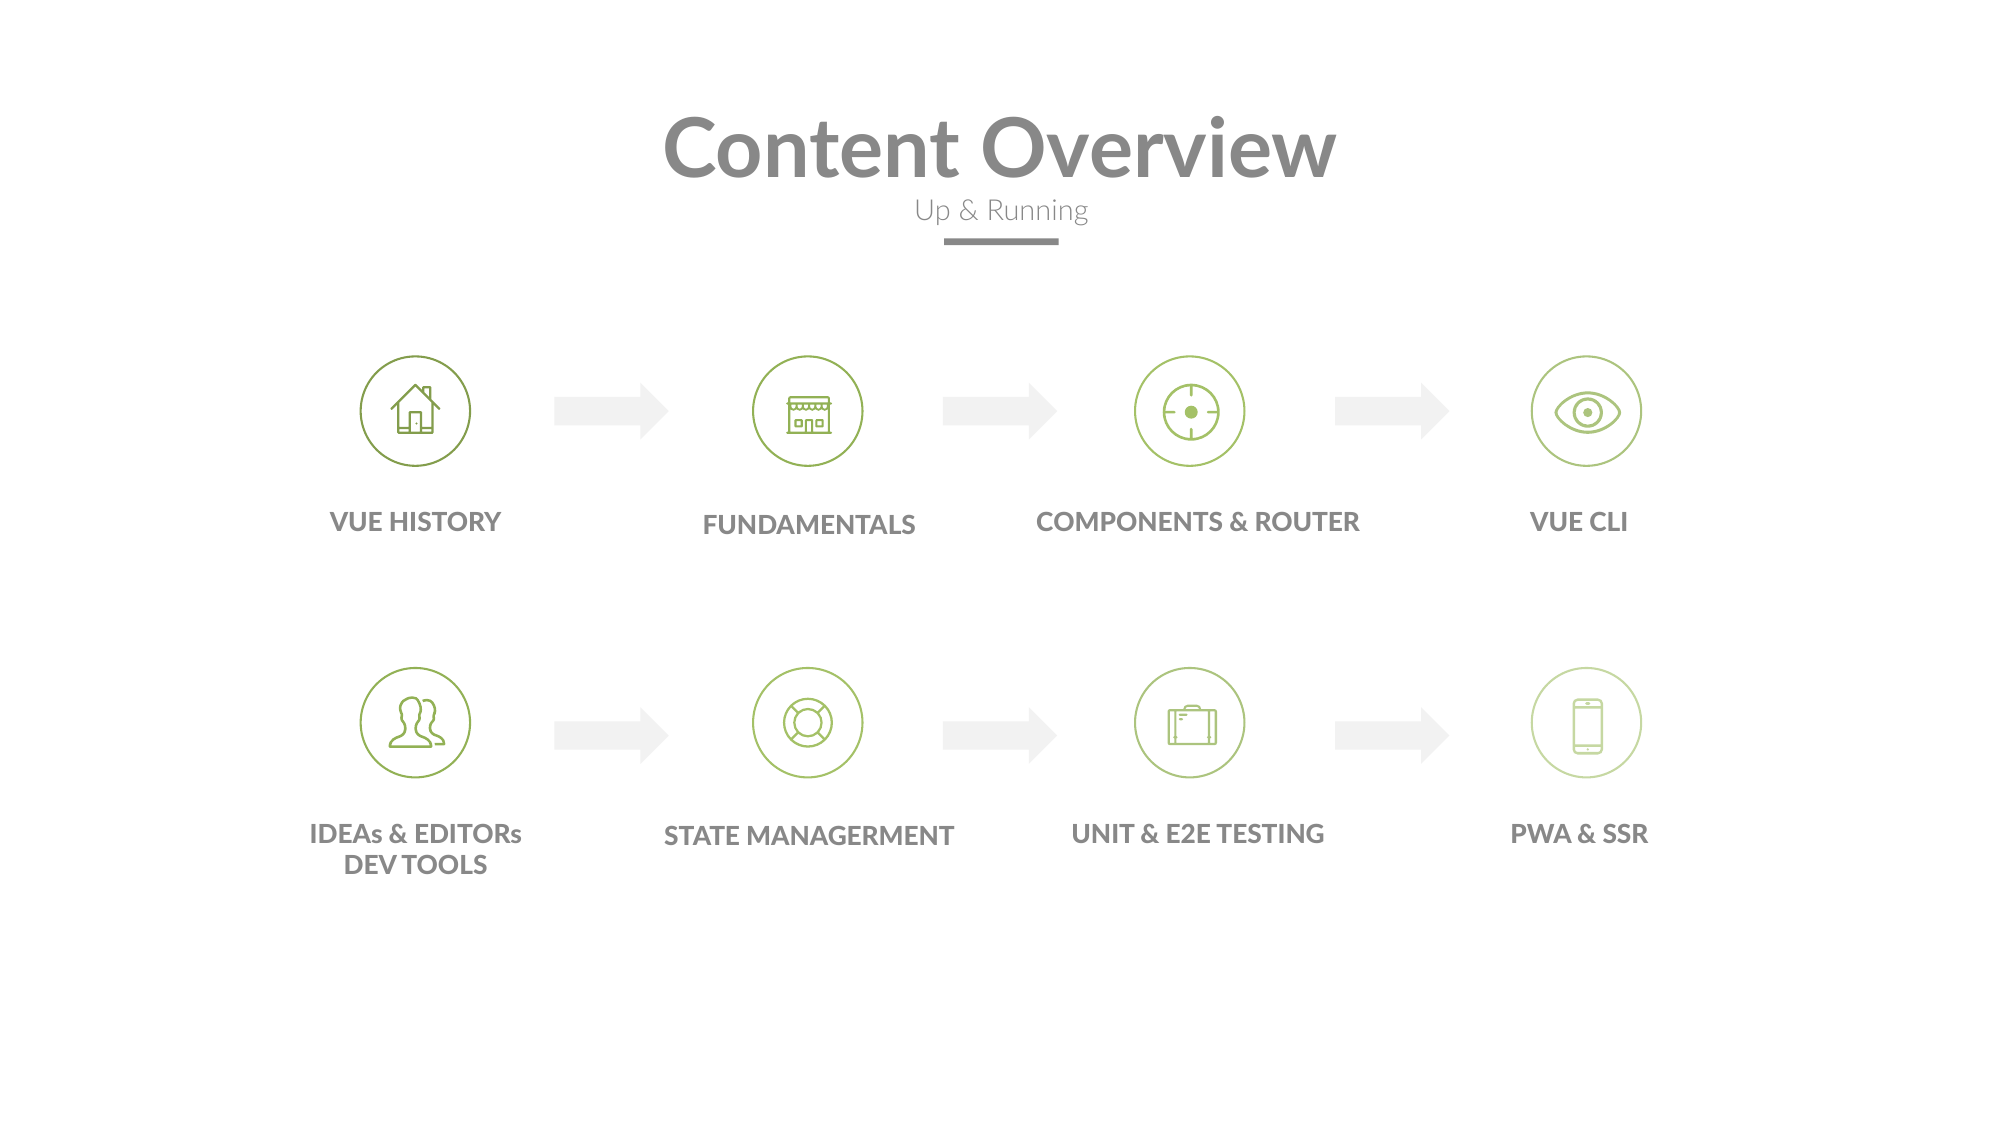

Content Overview
Up & Running

VUE HISTORY
COMPONENTS & ROUTER
VUE CLI
FUNDAMENTALS

IDEAs & EDITORs
DEV TOOLS
UNIT & E2E TESTING
PWA & SSR
STATE MANAGERMENT